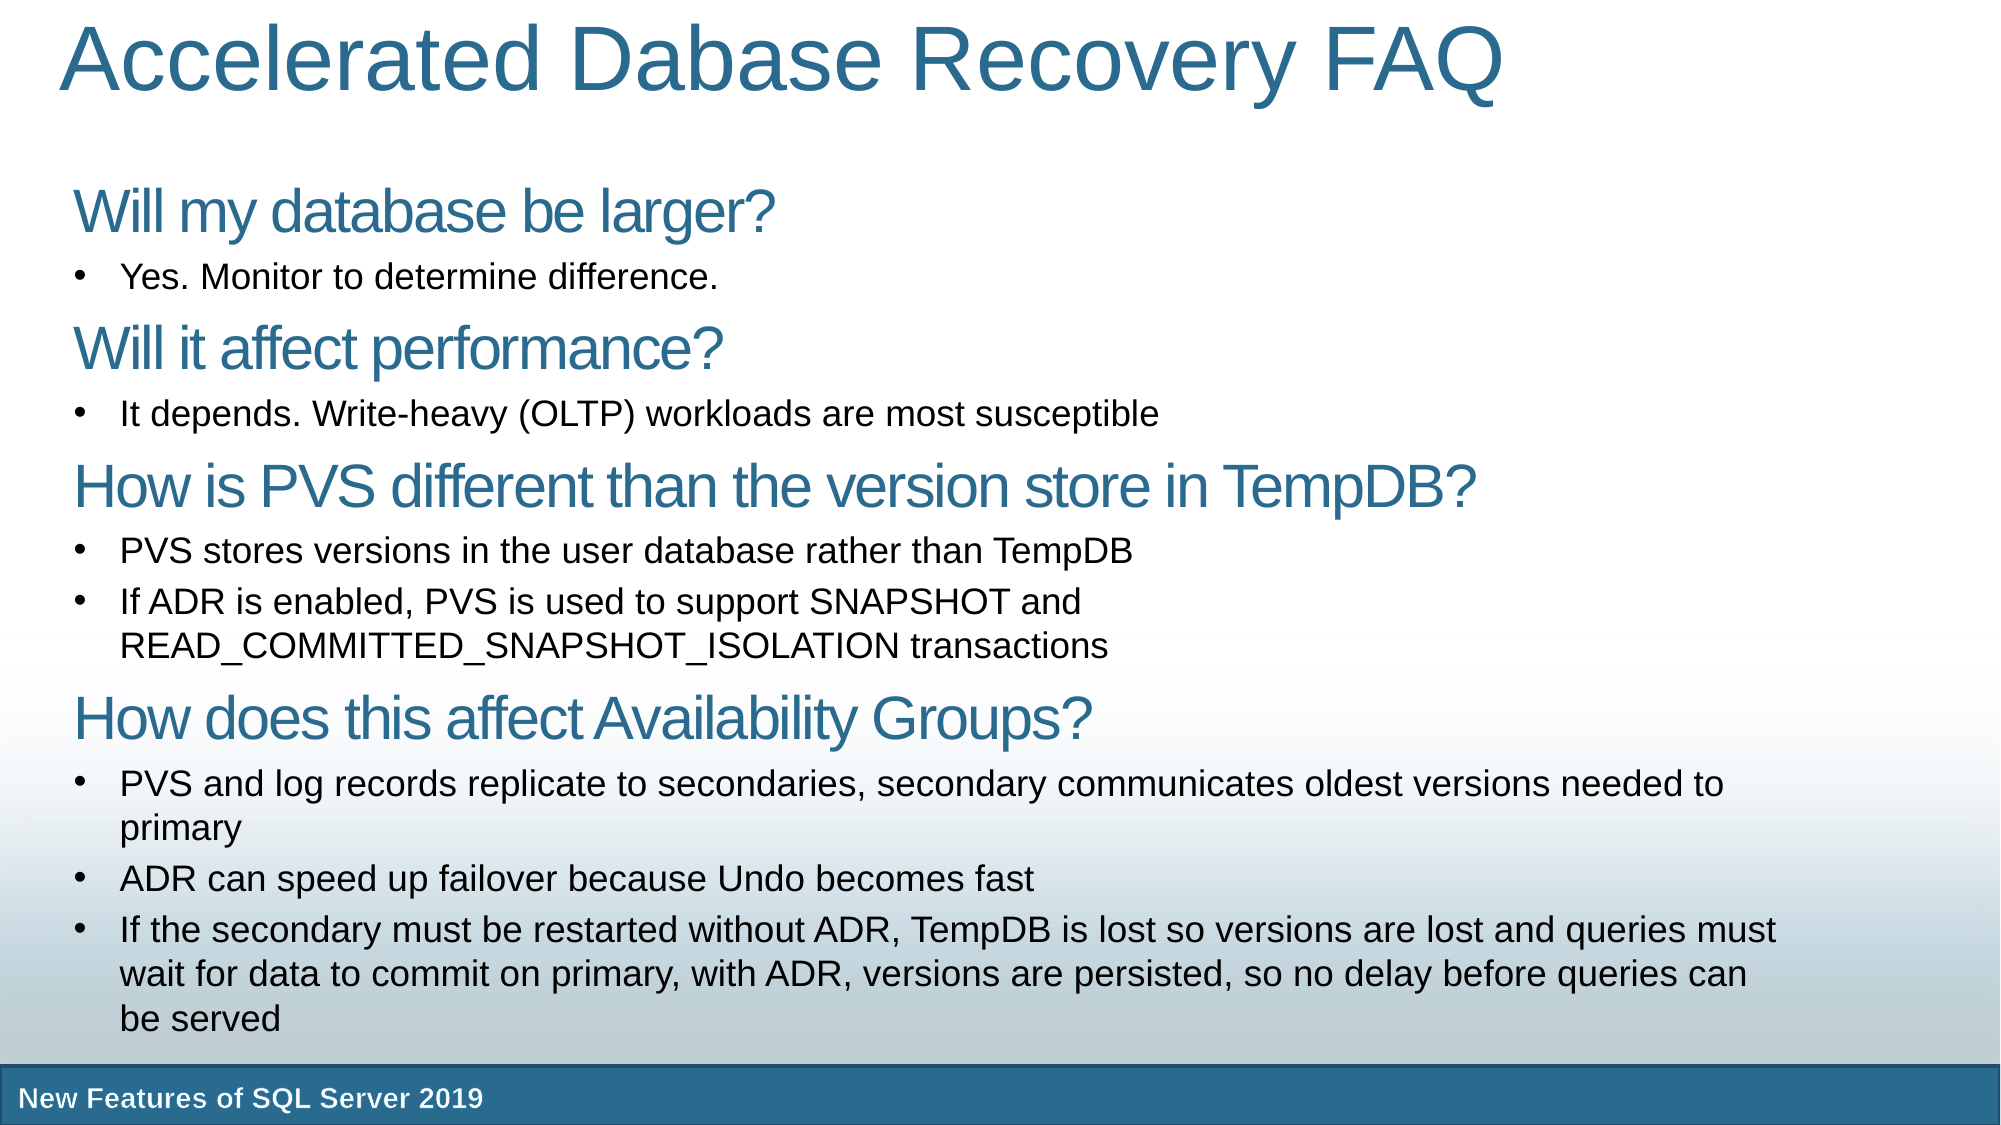

# Accelerated Dabase Recovery FAQ
Will my database be larger?
Yes. Monitor to determine difference.
Will it affect performance?
It depends. Write-heavy (OLTP) workloads are most susceptible
How is PVS different than the version store in TempDB?
PVS stores versions in the user database rather than TempDB
If ADR is enabled, PVS is used to support SNAPSHOT and READ_COMMITTED_SNAPSHOT_ISOLATION transactions
How does this affect Availability Groups?
PVS and log records replicate to secondaries, secondary communicates oldest versions needed to primary
ADR can speed up failover because Undo becomes fast
If the secondary must be restarted without ADR, TempDB is lost so versions are lost and queries must wait for data to commit on primary, with ADR, versions are persisted, so no delay before queries can be served